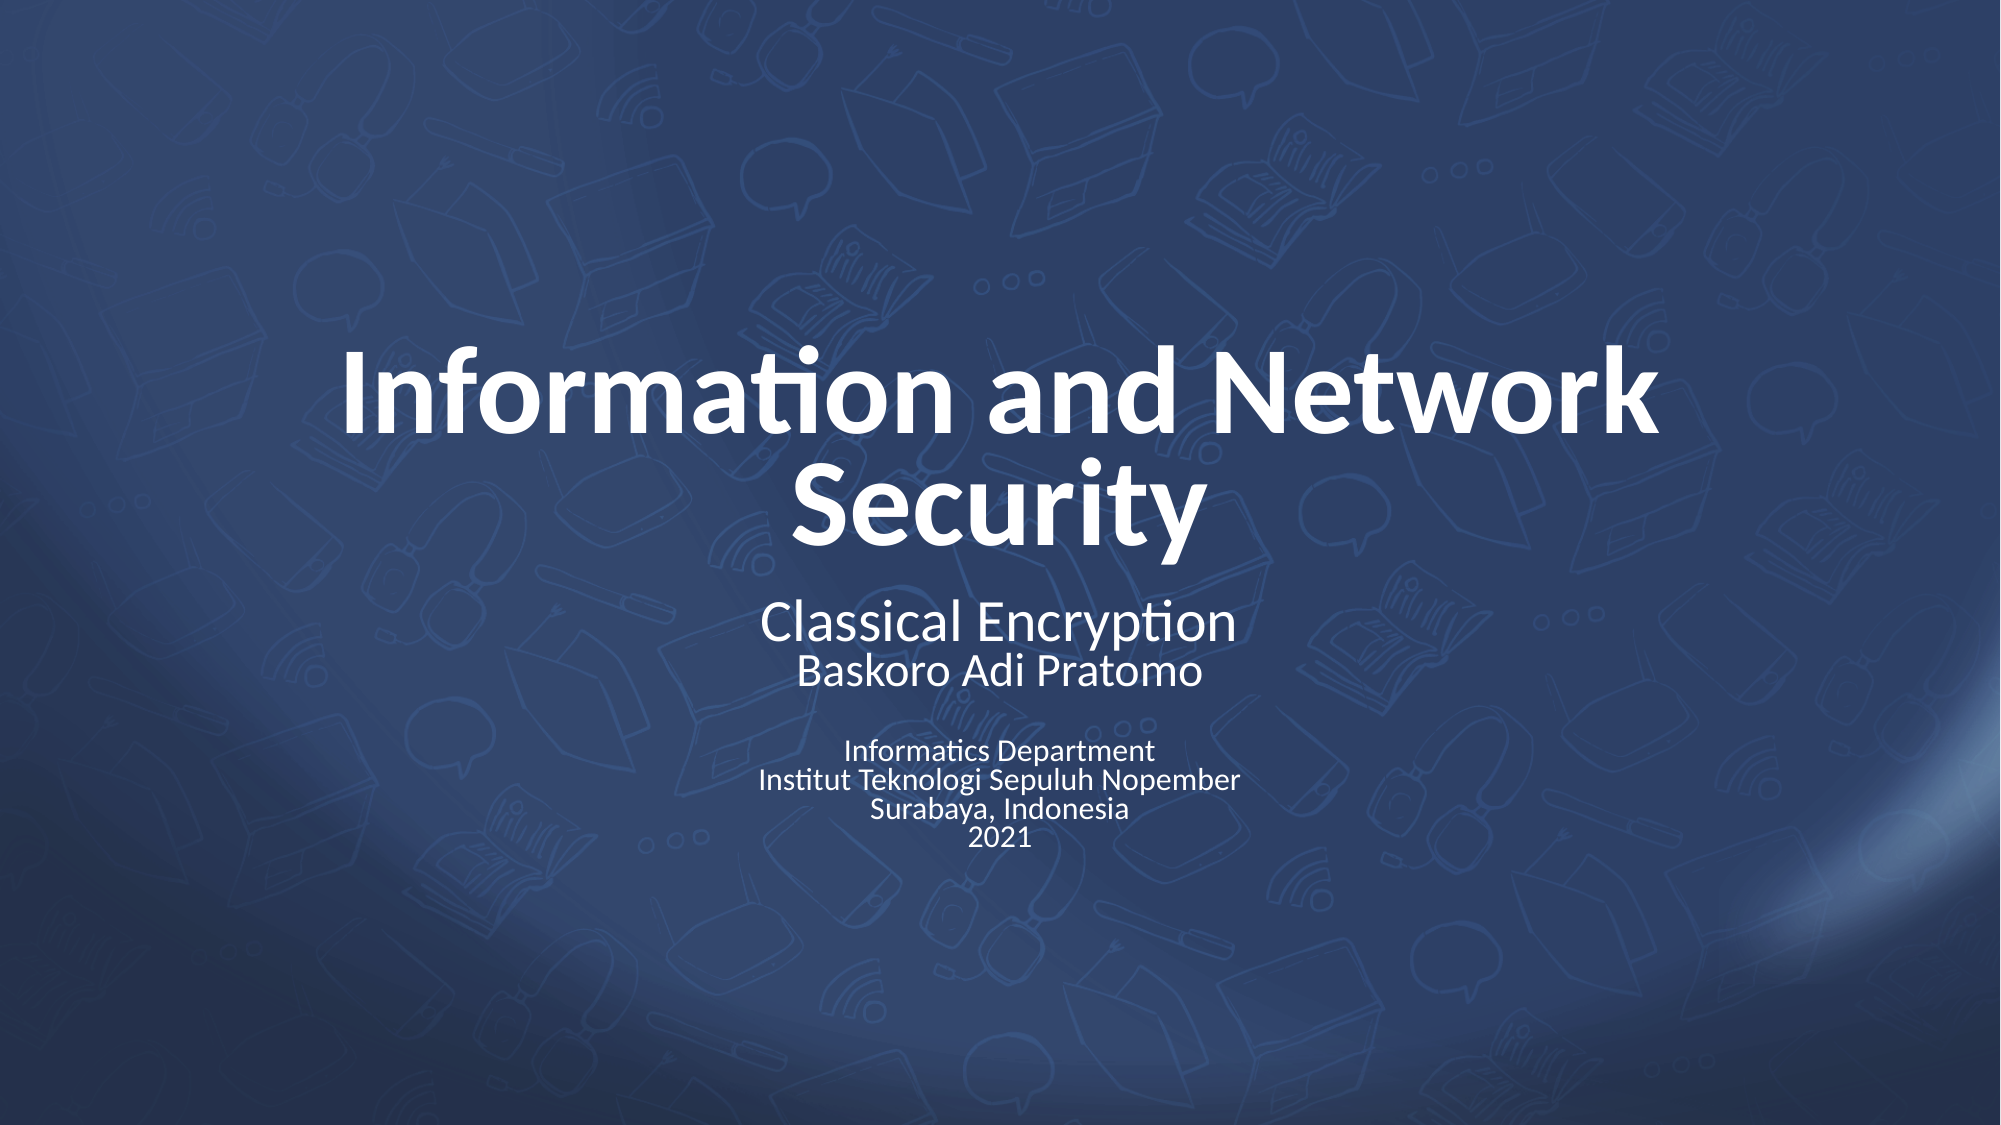

# Information and Network Security
Classical Encryption
Baskoro Adi Pratomo

Informatics Department
Institut Teknologi Sepuluh Nopember
Surabaya, Indonesia
2021